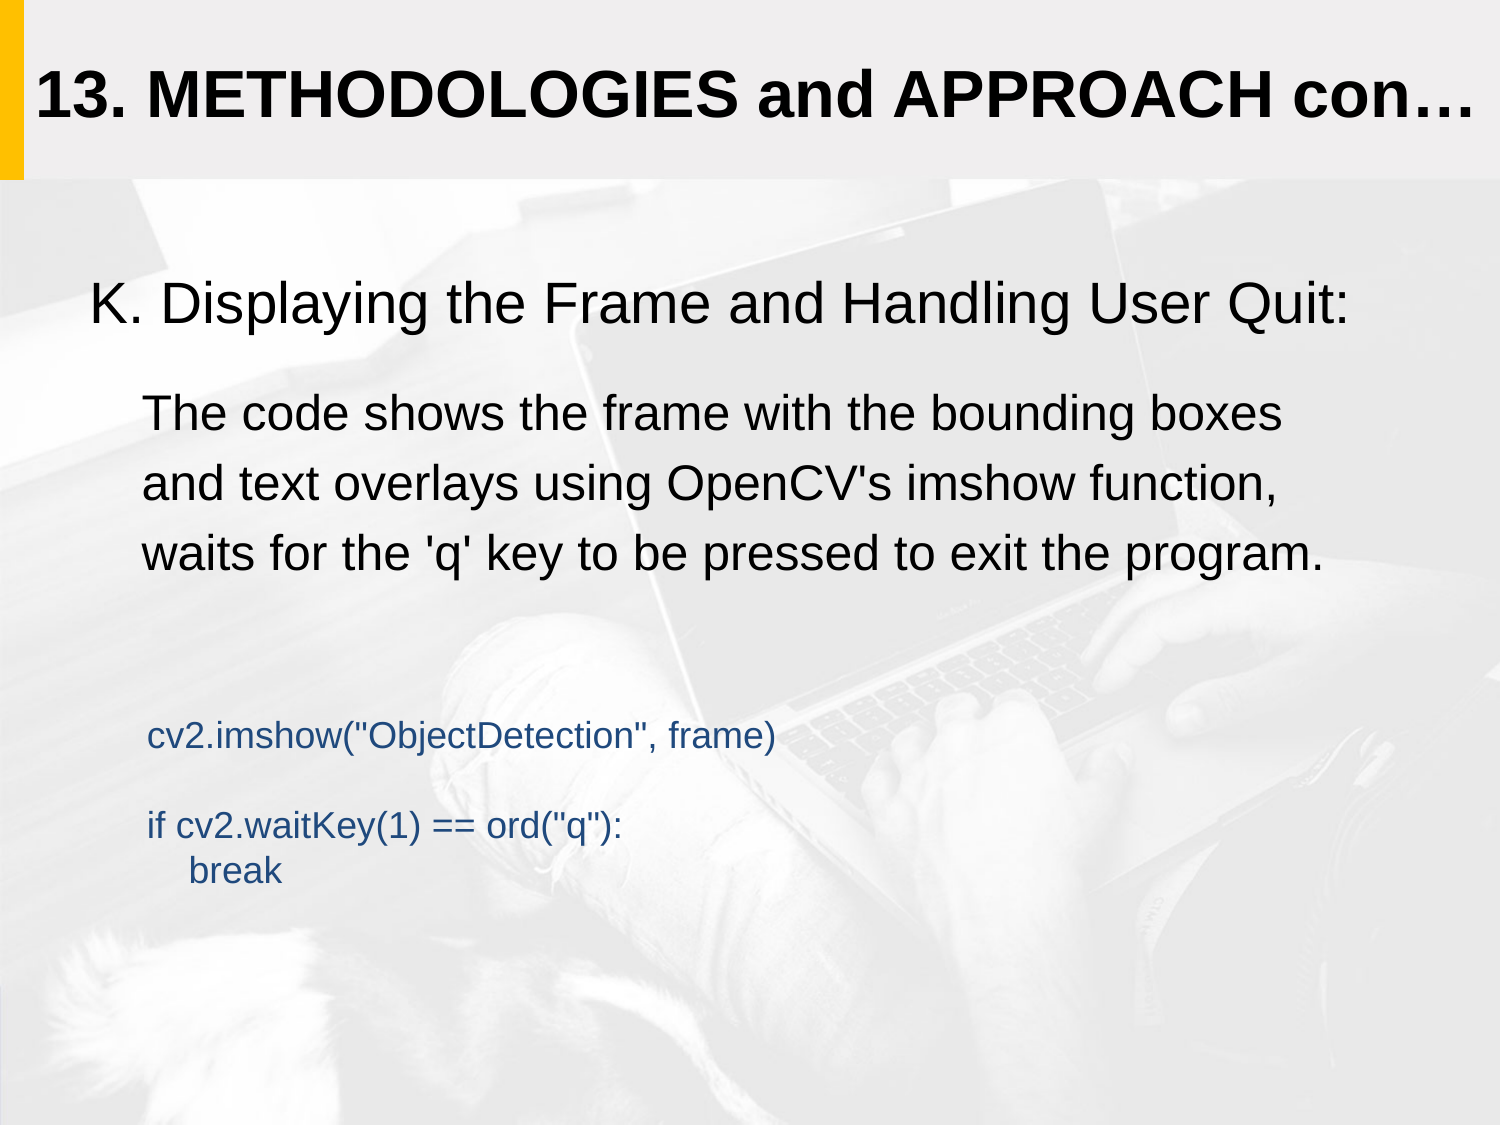

# 13. METHODOLOGIES and APPROACH con…
K. Displaying the Frame and Handling User Quit:
The code shows the frame with the bounding boxes
and text overlays using OpenCV's imshow function,
waits for the 'q' key to be pressed to exit the program.
cv2.imshow("ObjectDetection", frame)

if cv2.waitKey(1) == ord("q"):
    break